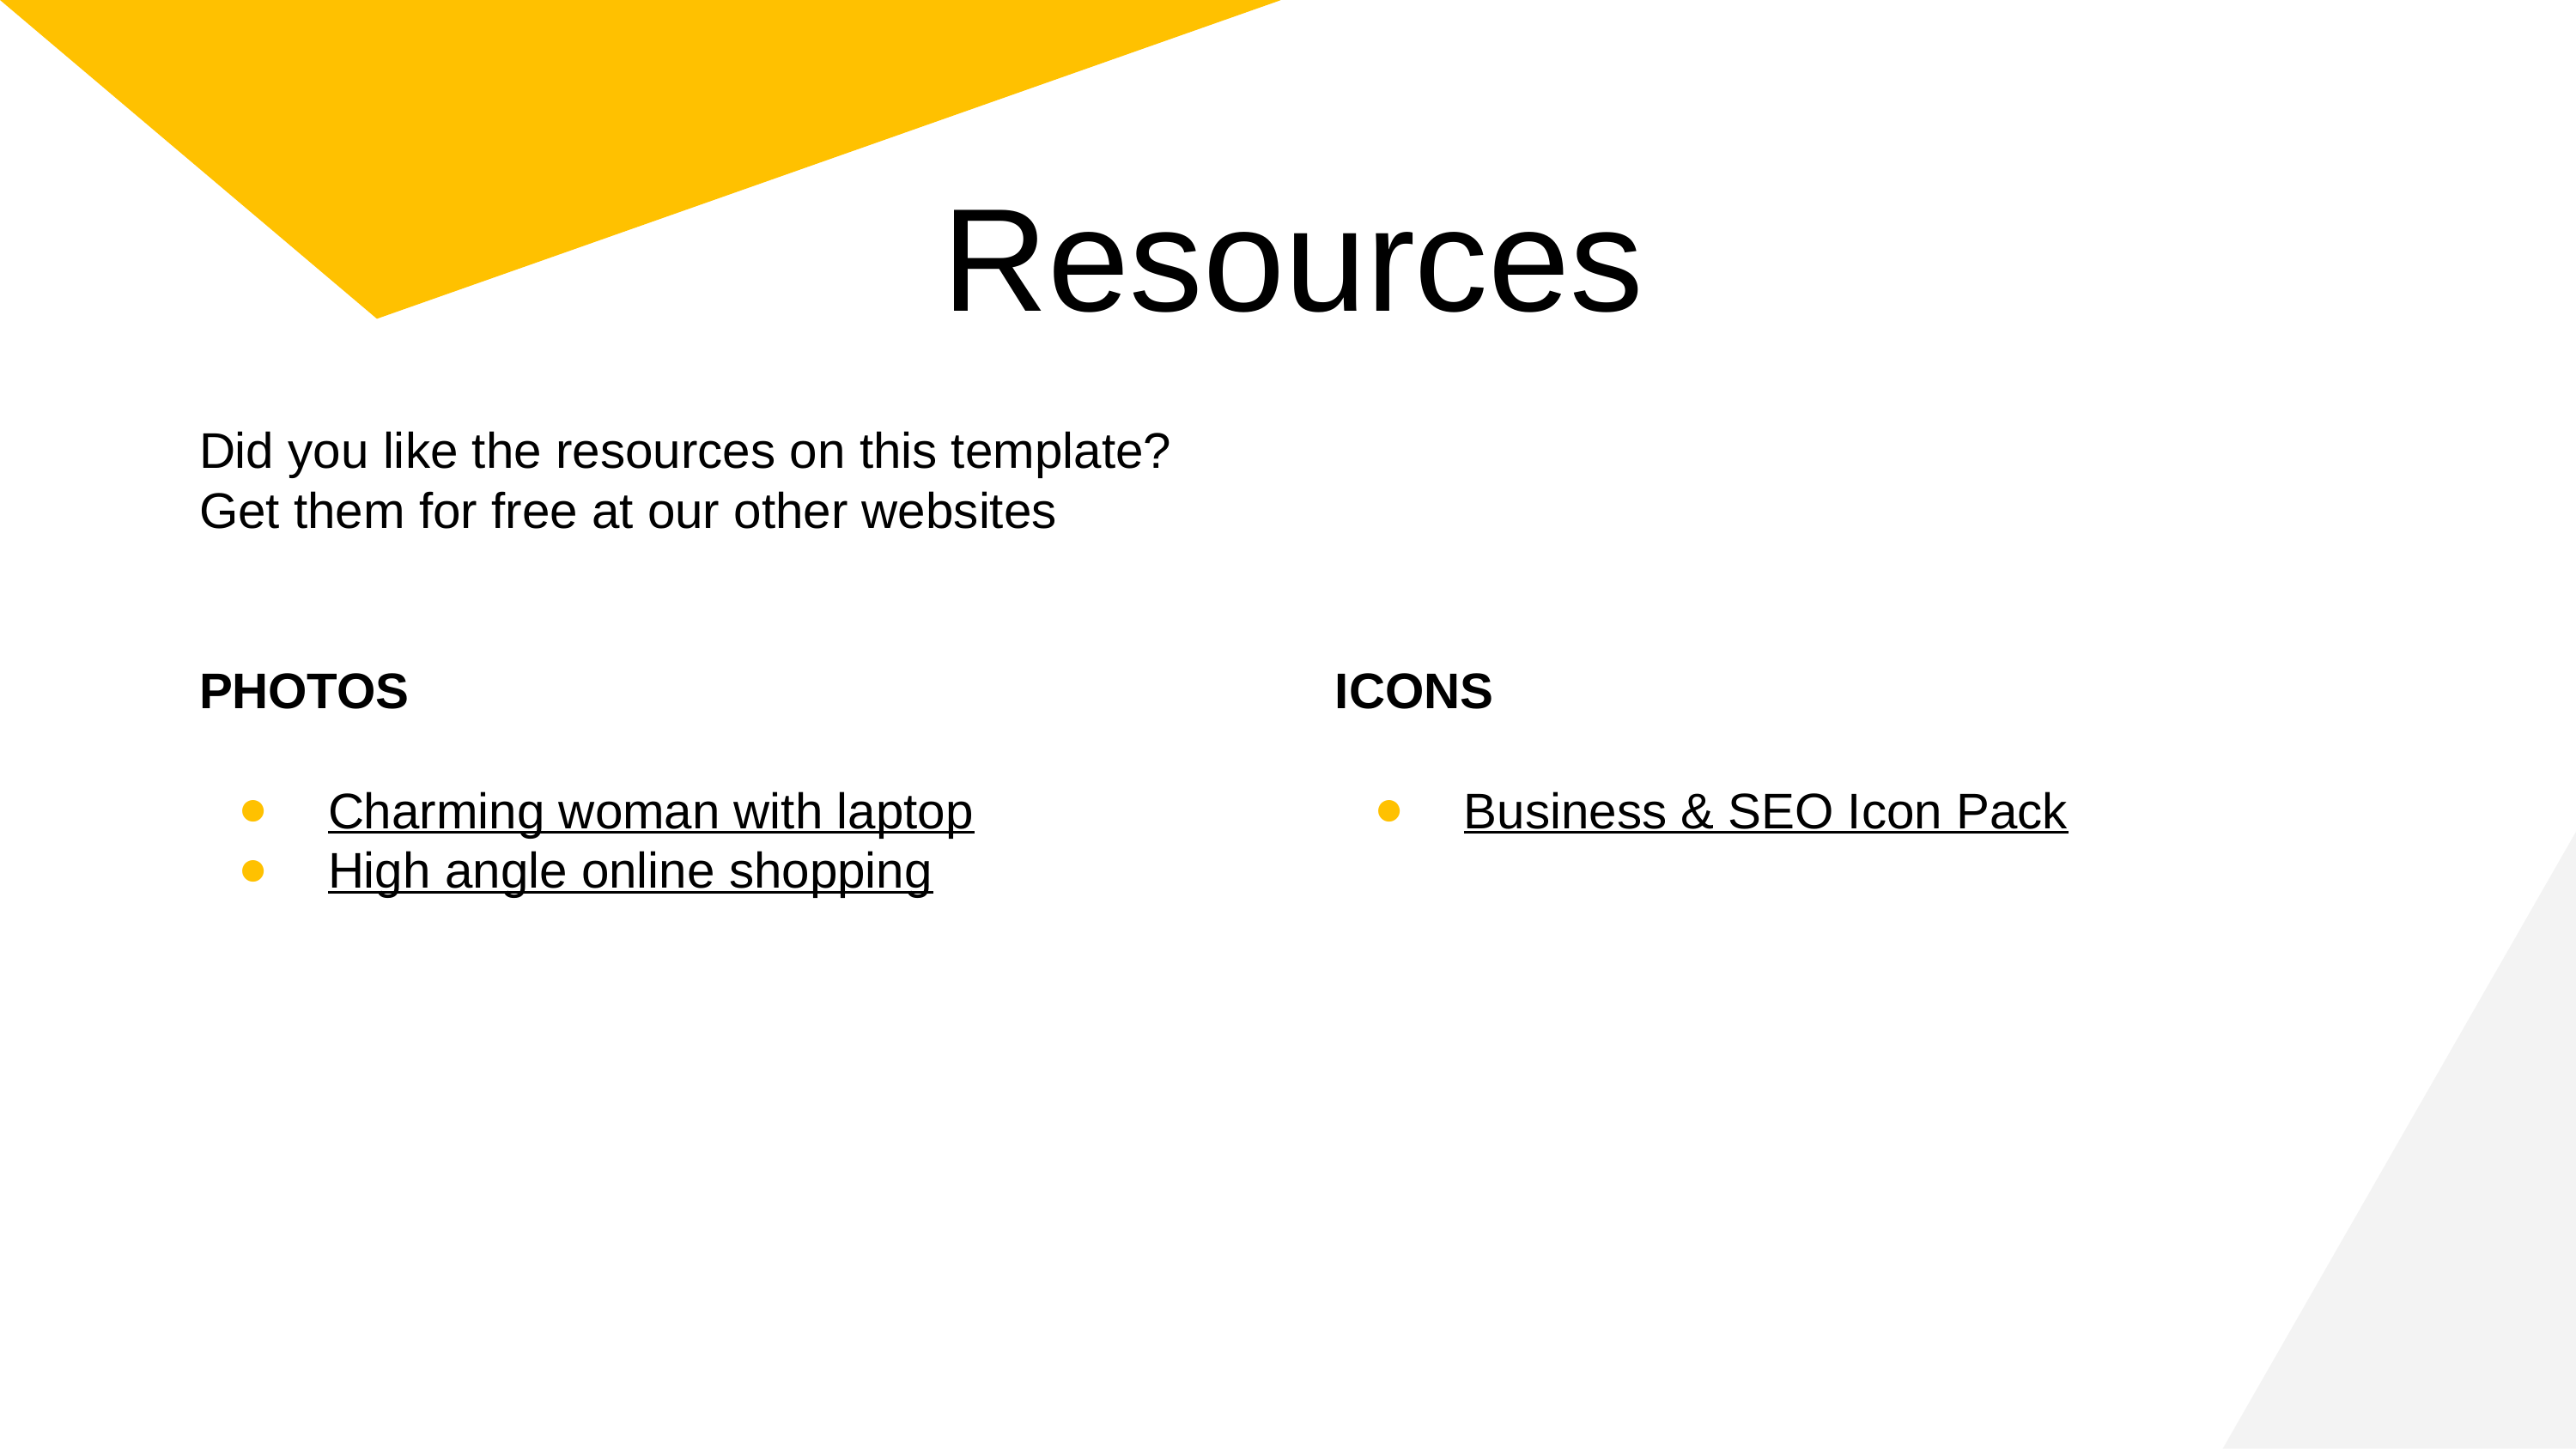

# Resources
Did you like the resources on this template?
Get them for free at our other websites

PHOTOS

Charming woman with laptop
High angle online shopping

ICONS

Business & SEO Icon Pack